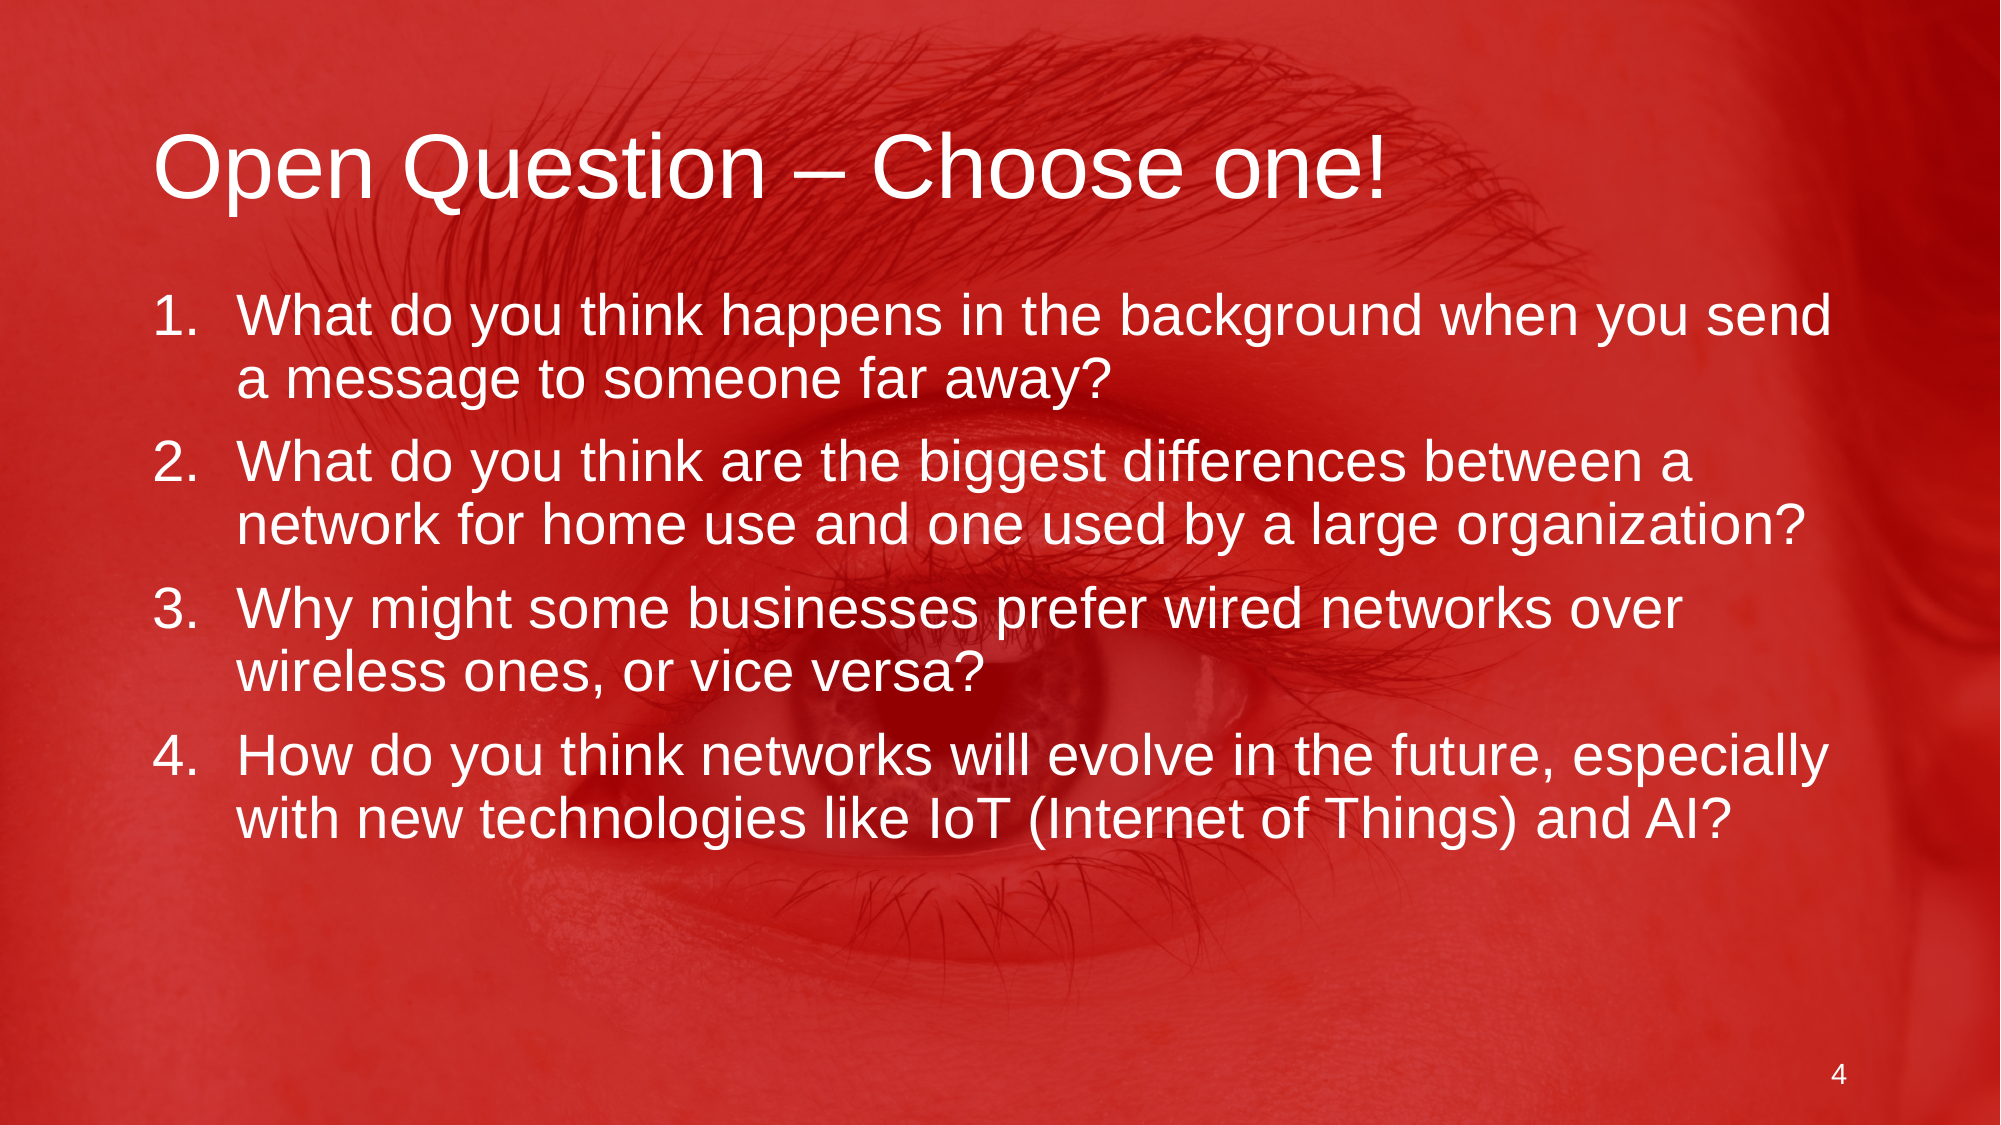

# Open Question – Choose one!
What do you think happens in the background when you send a message to someone far away?
What do you think are the biggest differences between a network for home use and one used by a large organization?
Why might some businesses prefer wired networks over wireless ones, or vice versa?
How do you think networks will evolve in the future, especially with new technologies like IoT (Internet of Things) and AI?
4